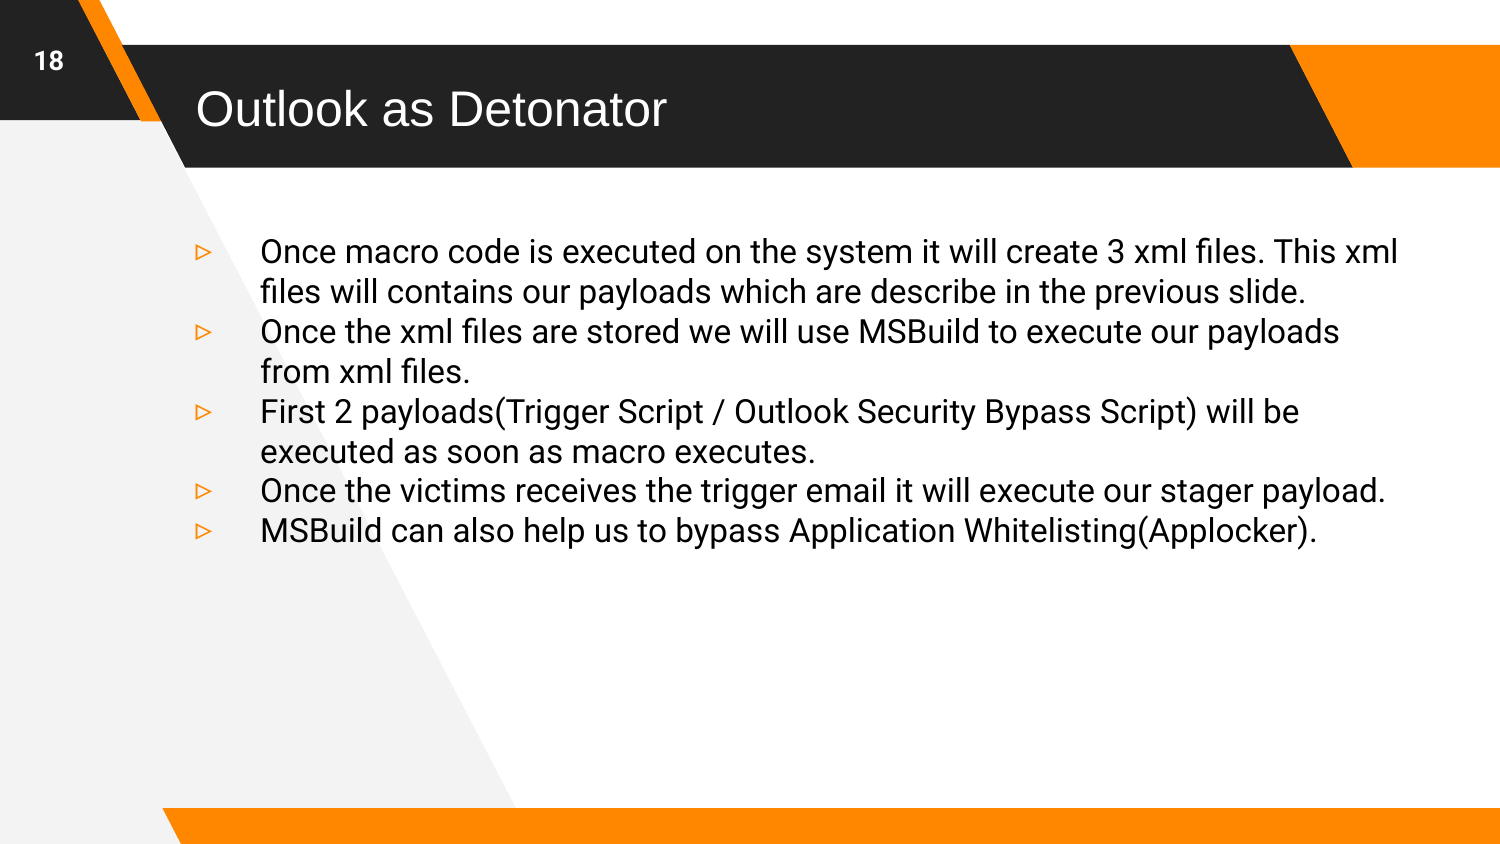

18
# Outlook as Detonator
Once macro code is executed on the system it will create 3 xml files. This xml files will contains our payloads which are describe in the previous slide.
Once the xml files are stored we will use MSBuild to execute our payloads from xml files.
First 2 payloads(Trigger Script / Outlook Security Bypass Script) will be executed as soon as macro executes.
Once the victims receives the trigger email it will execute our stager payload.
MSBuild can also help us to bypass Application Whitelisting(Applocker).